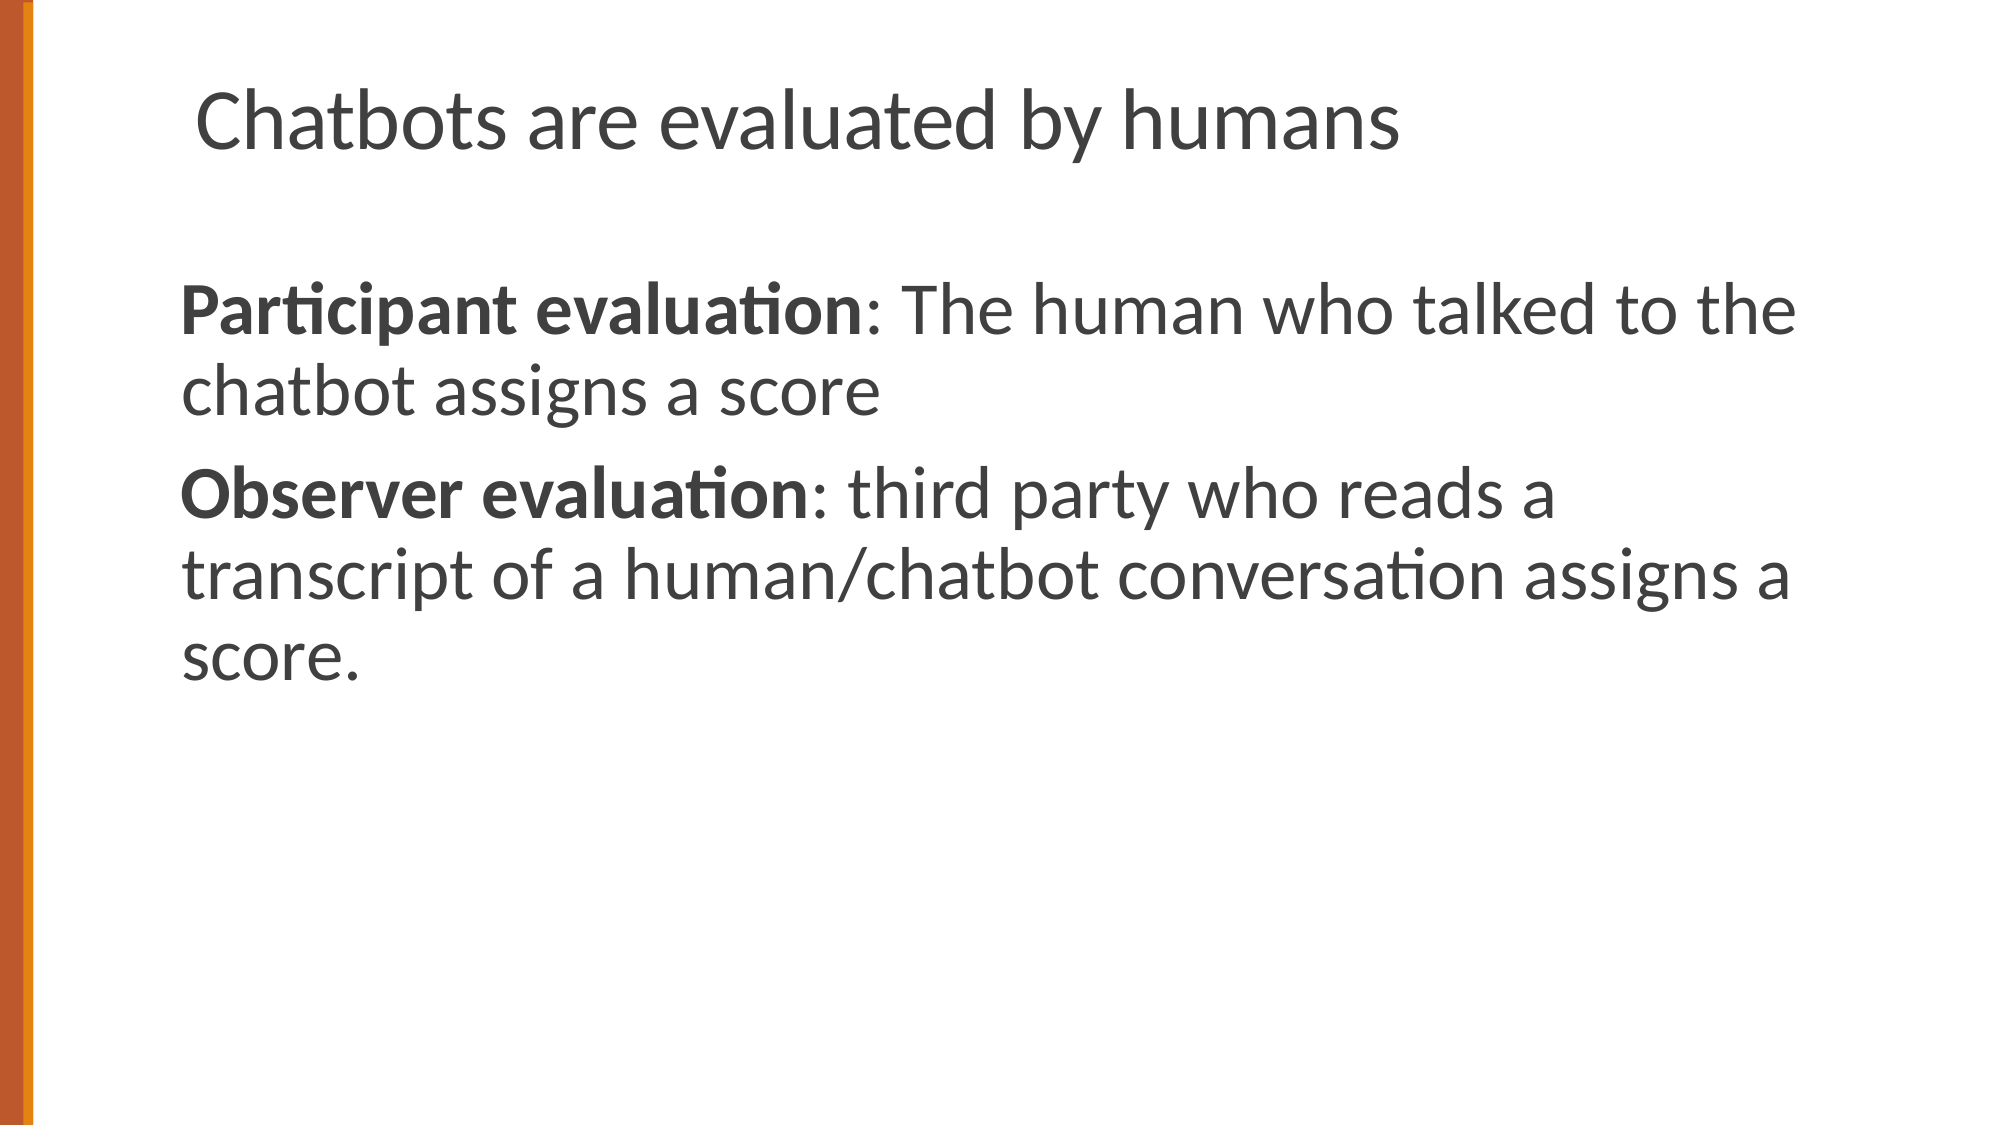

# Chatbots are evaluated by humans
Participant evaluation: The human who talked to the chatbot assigns a score
Observer evaluation: third party who reads a transcript of a human/chatbot conversation assigns a score.